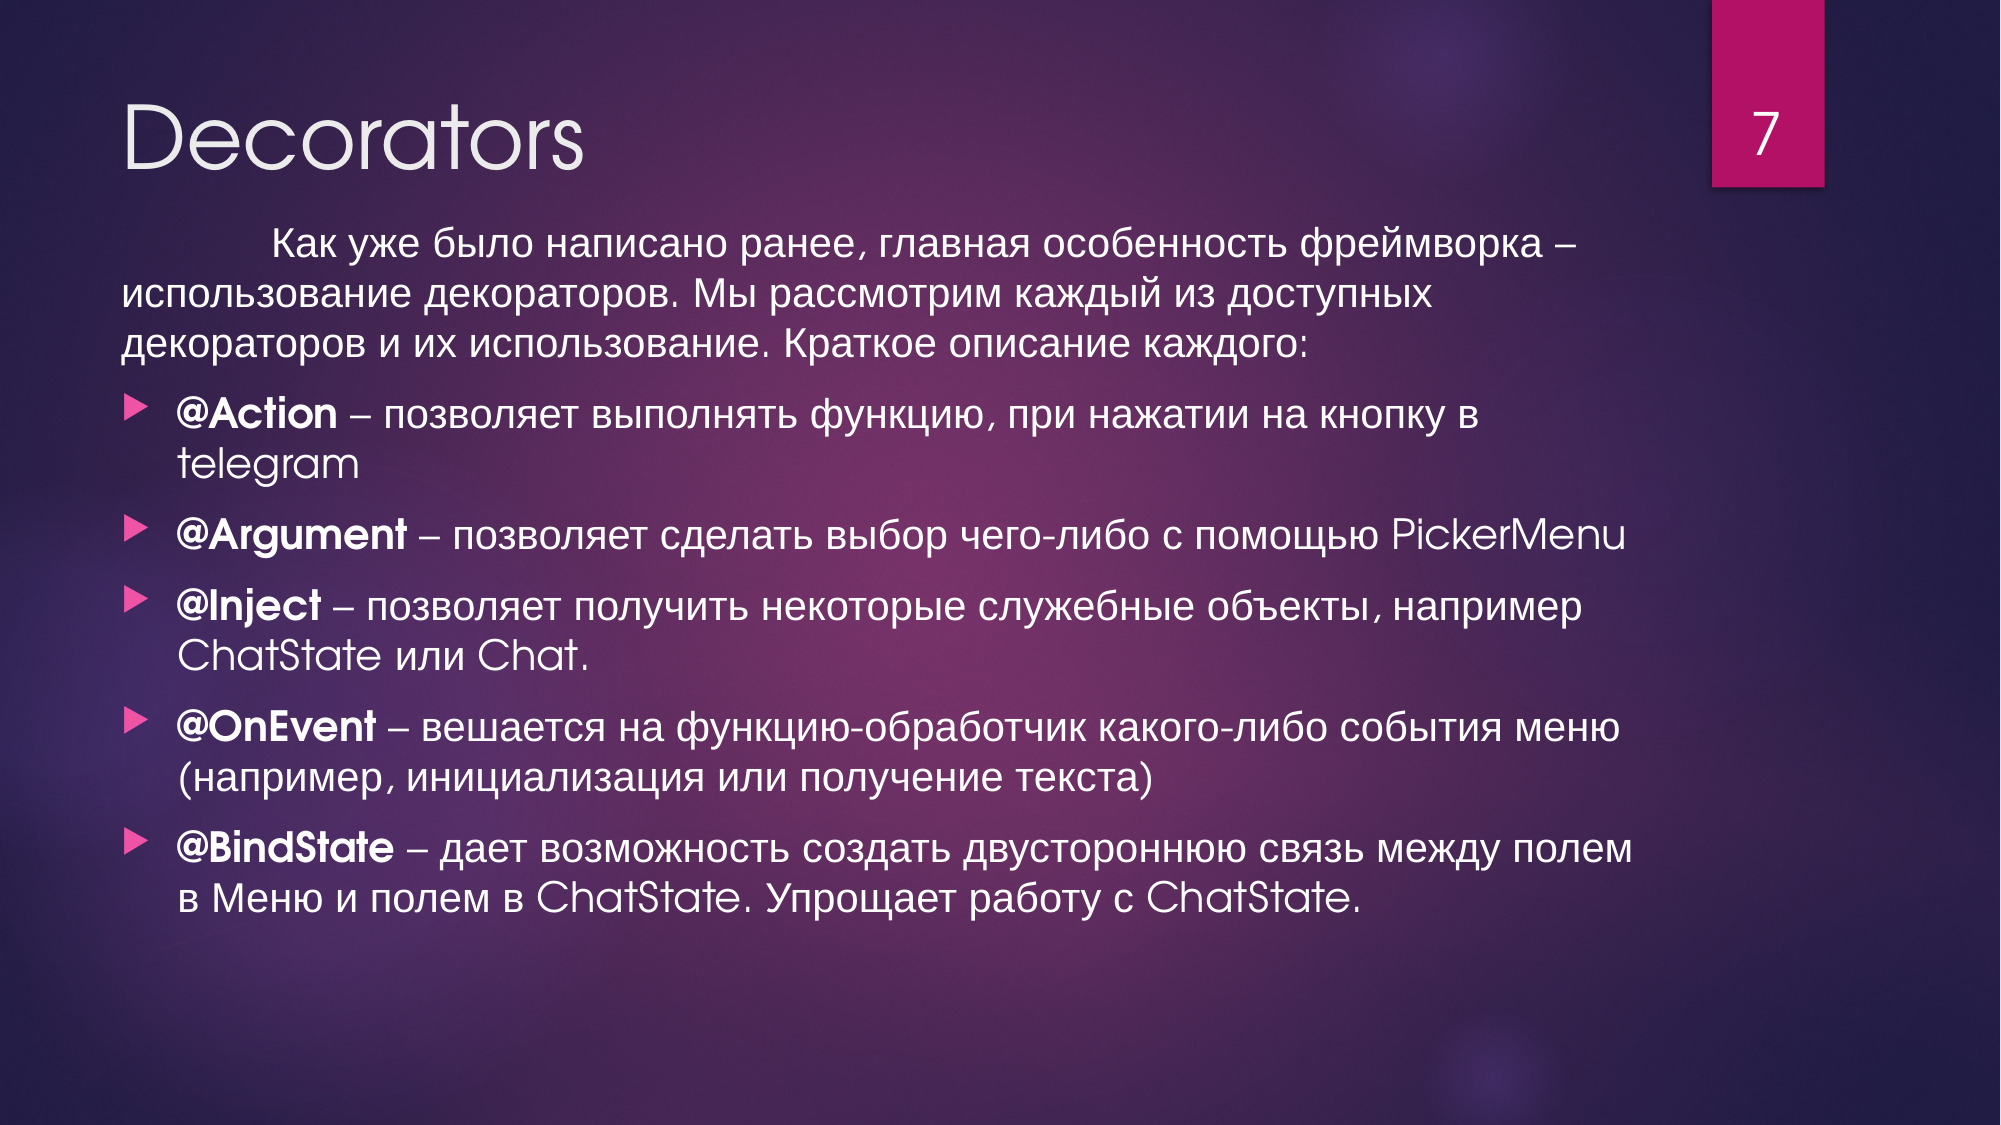

7
# Decorators
	Как уже было написано ранее, главная особенность фреймворка – использование декораторов. Мы рассмотрим каждый из доступных декораторов и их использование. Краткое описание каждого:
@Action – позволяет выполнять функцию, при нажатии на кнопку в telegram
@Argument – позволяет сделать выбор чего-либо с помощью PickerMenu
@Inject – позволяет получить некоторые служебные объекты, например ChatState или Chat.
@OnEvent – вешается на функцию-обработчик какого-либо события меню (например, инициализация или получение текста)
@BindState – дает возможность создать двустороннюю связь между полем в Меню и полем в ChatState. Упрощает работу с ChatState.